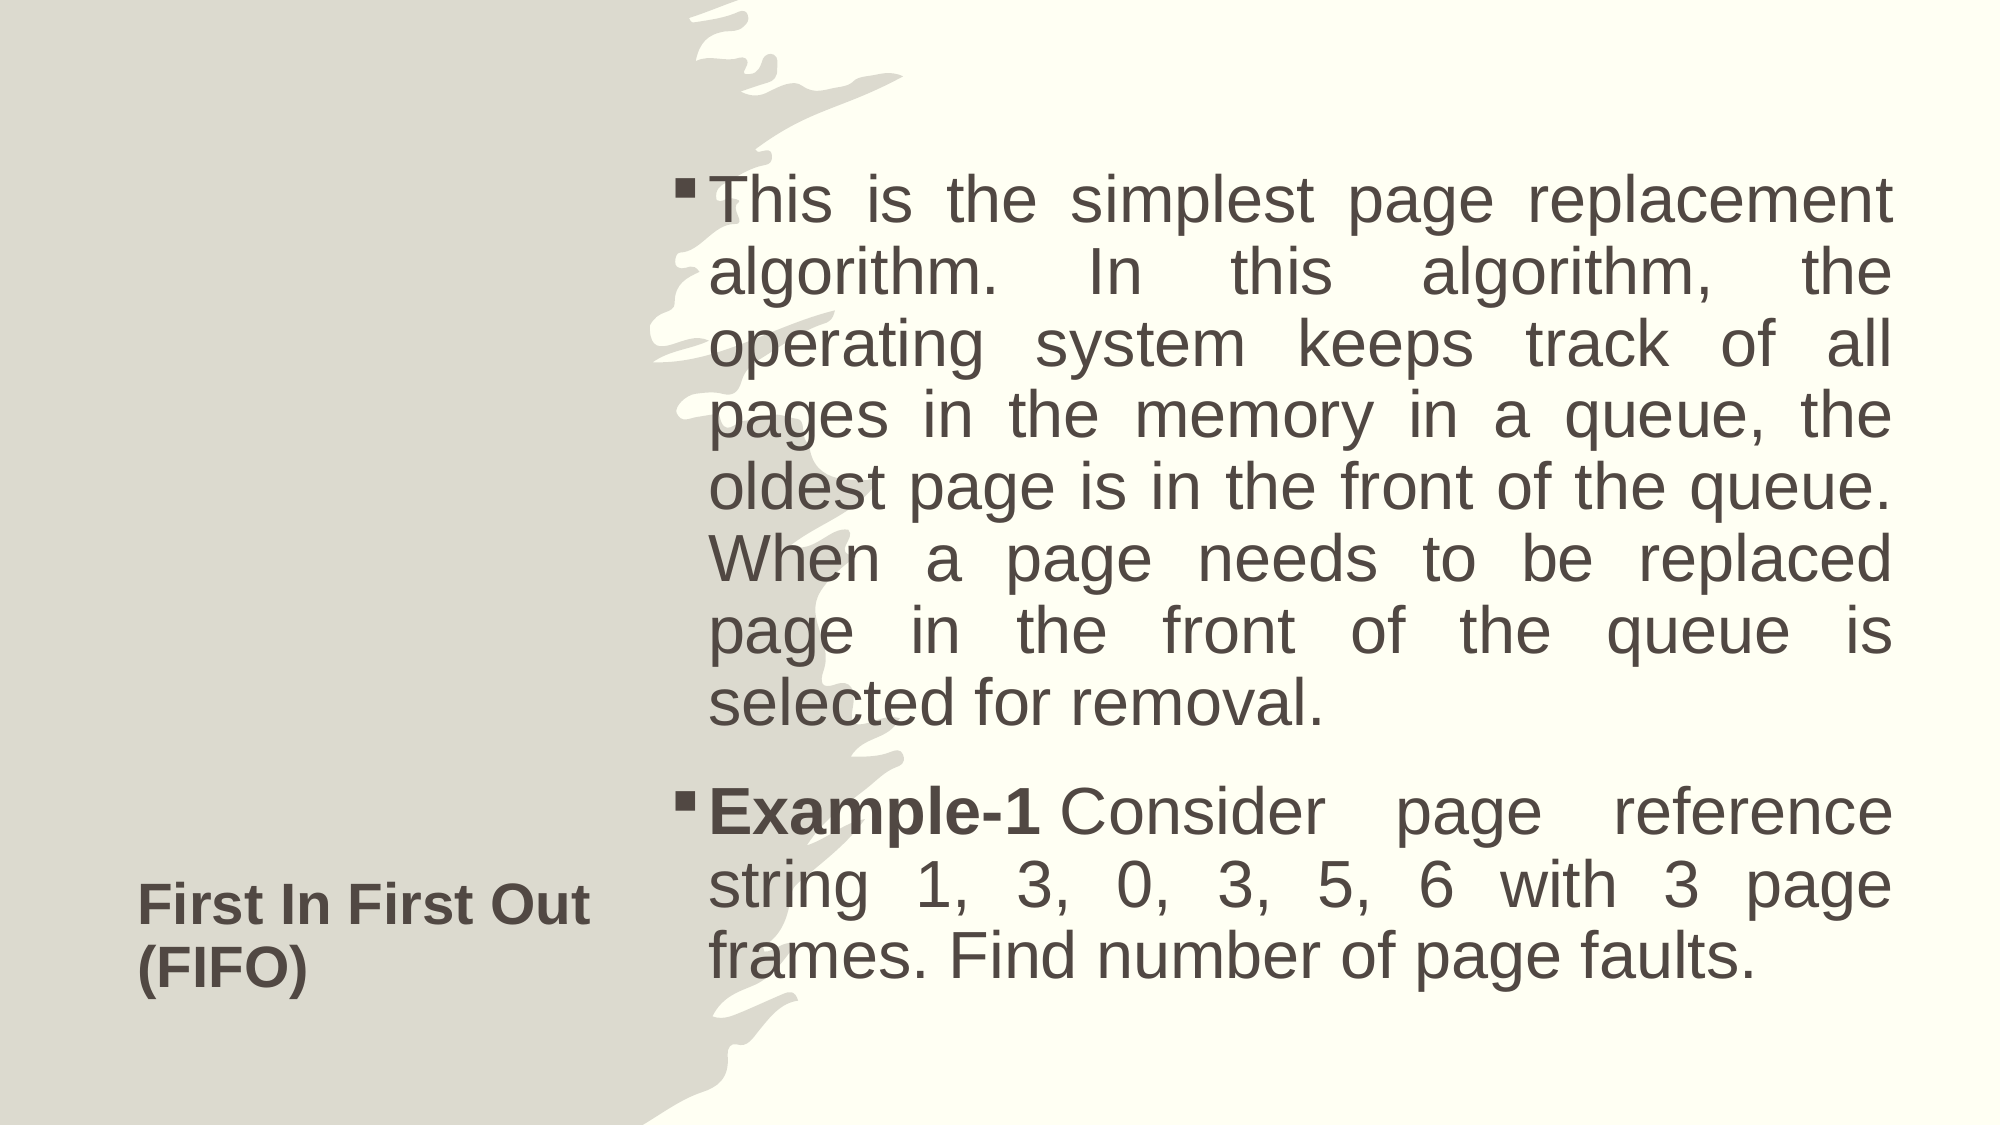

This is the simplest page replacement algorithm. In this algorithm, the operating system keeps track of all pages in the memory in a queue, the oldest page is in the front of the queue. When a page needs to be replaced page in the front of the queue is selected for removal.
Example-1 Consider page reference string 1, 3, 0, 3, 5, 6 with 3 page frames. Find number of page faults.
# First In First Out (FIFO)